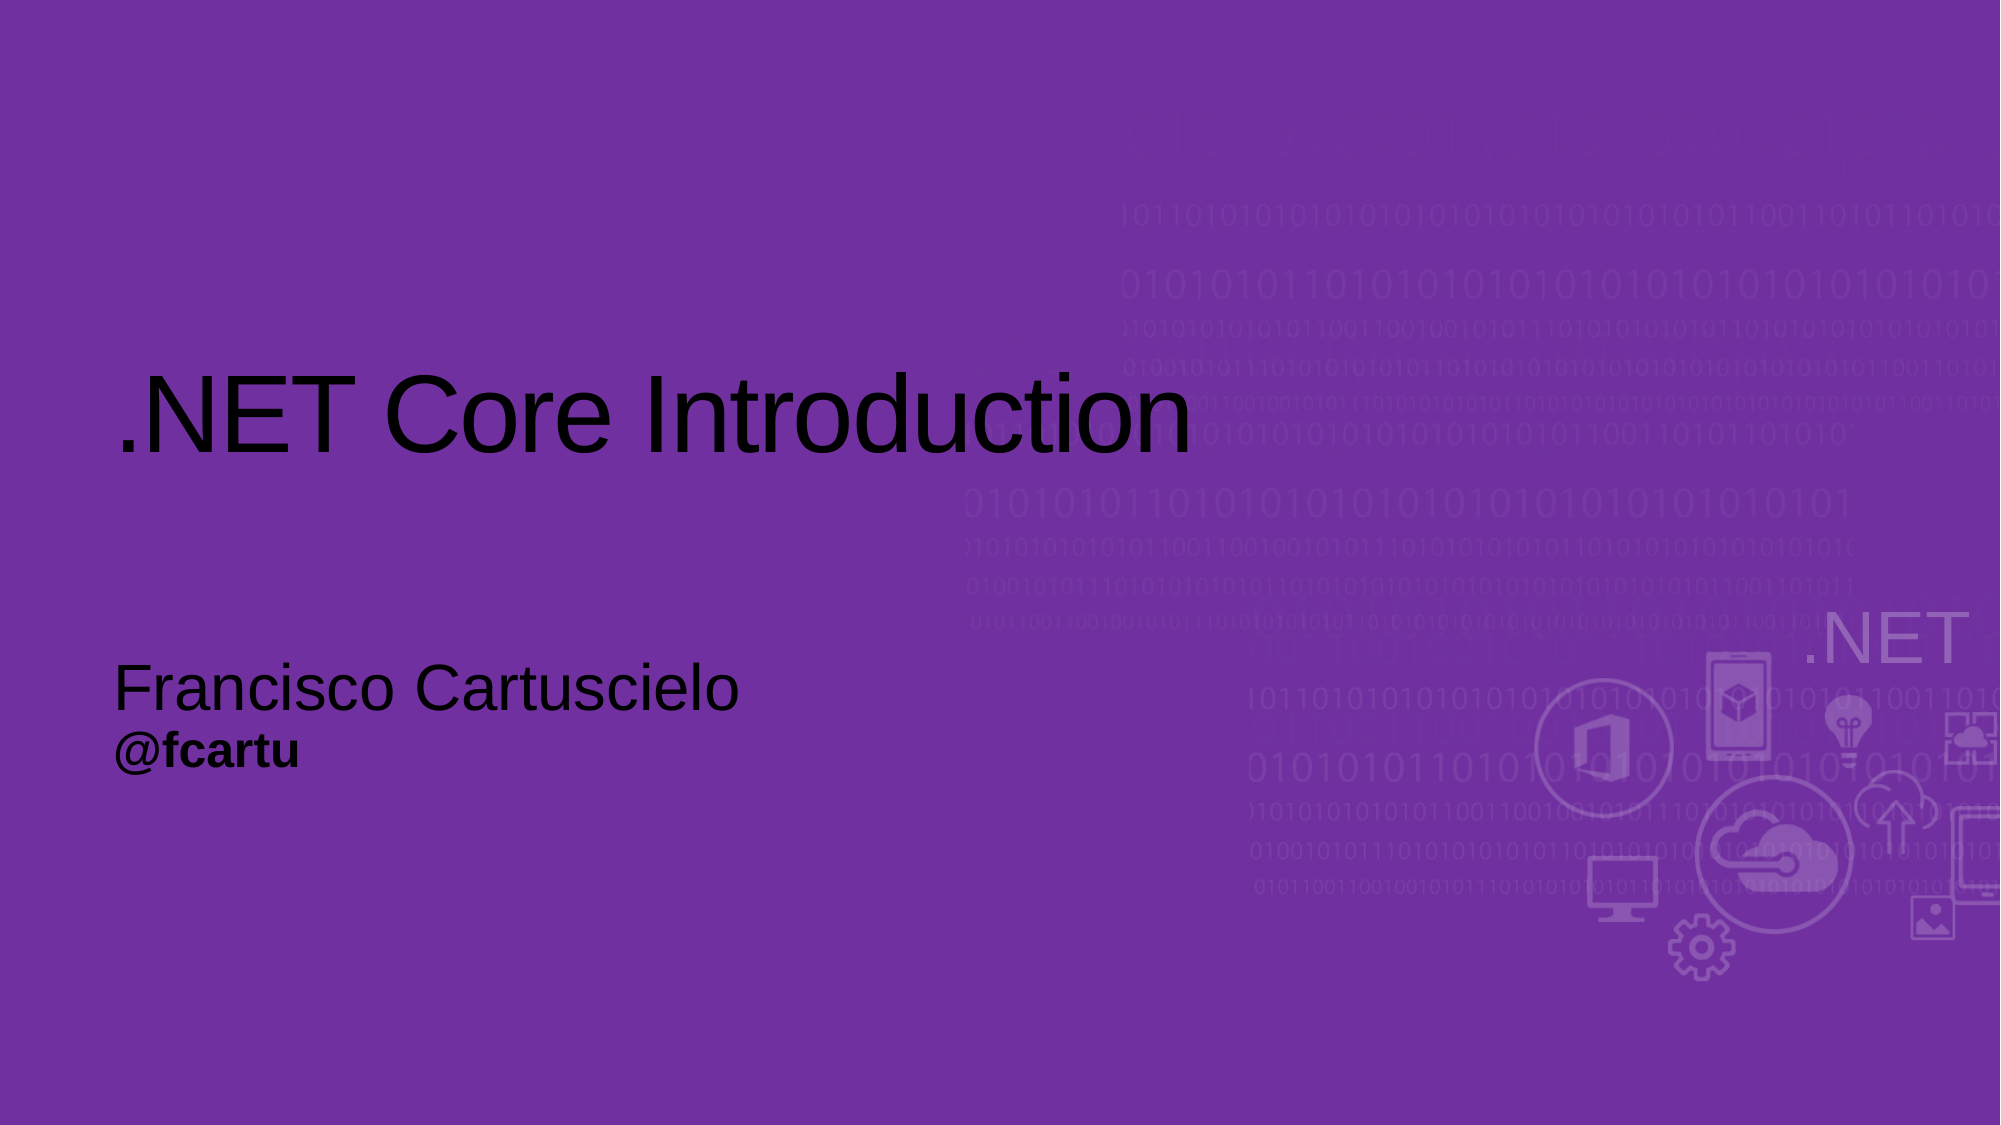

# .NET Core Introduction
Francisco Cartuscielo
@fcartu